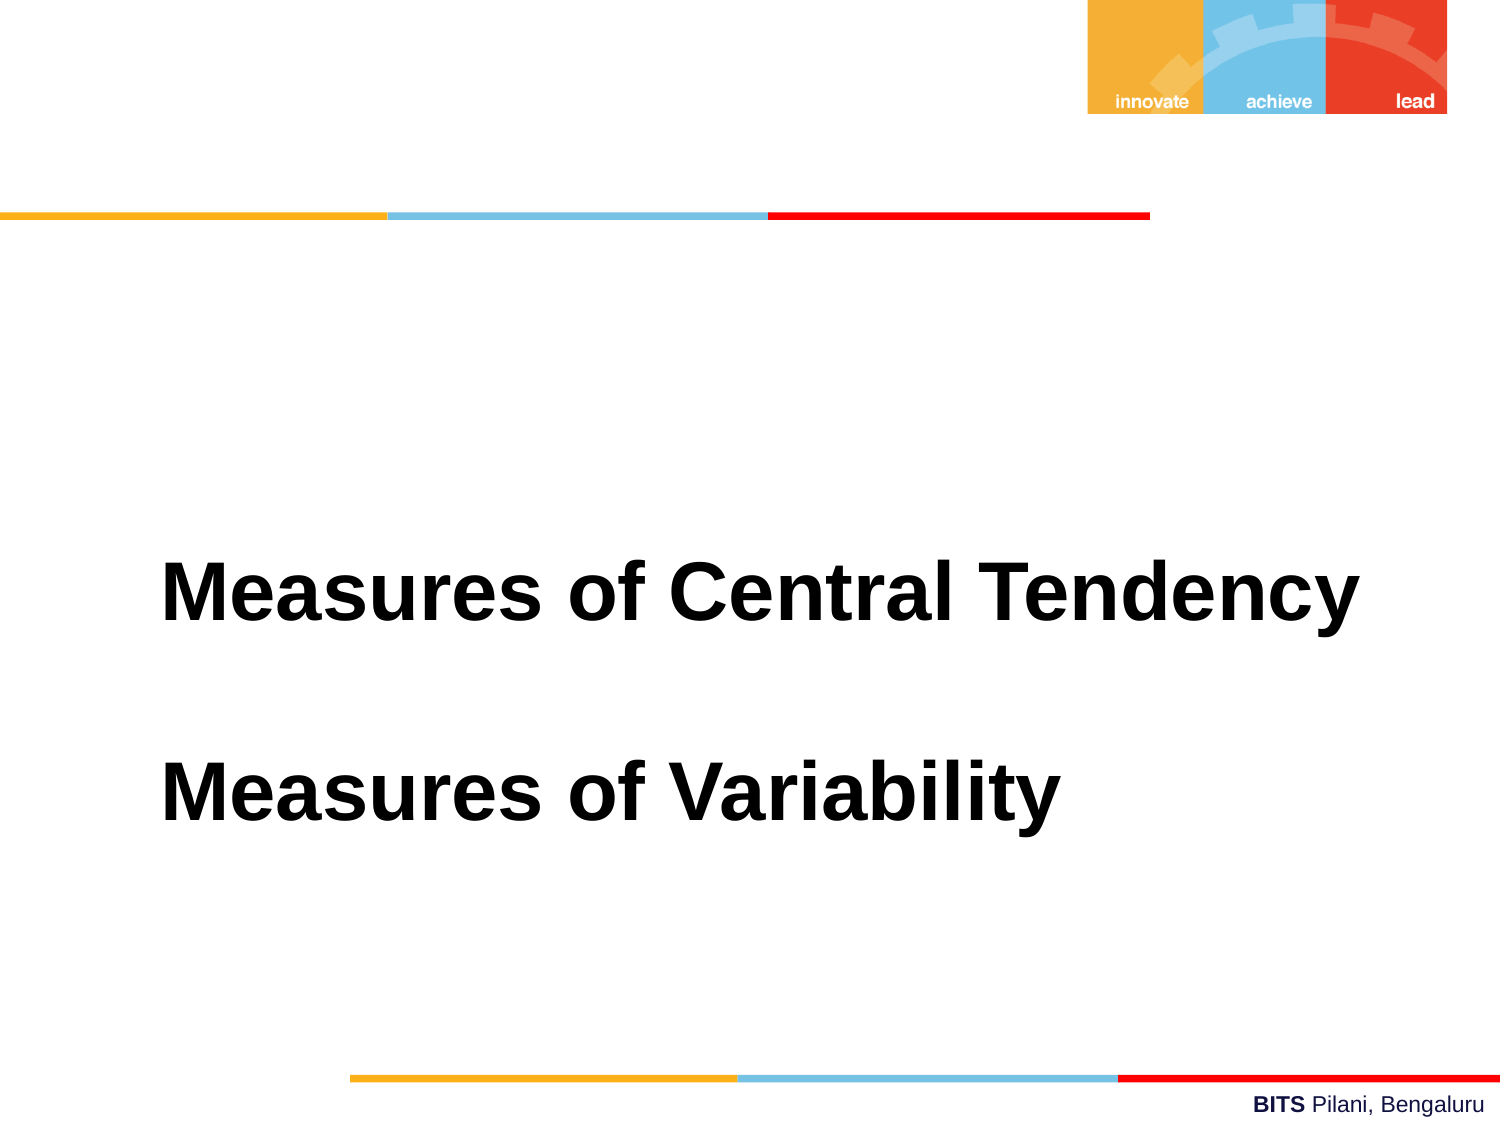

Measures of Central Tendency

Measures of Variability